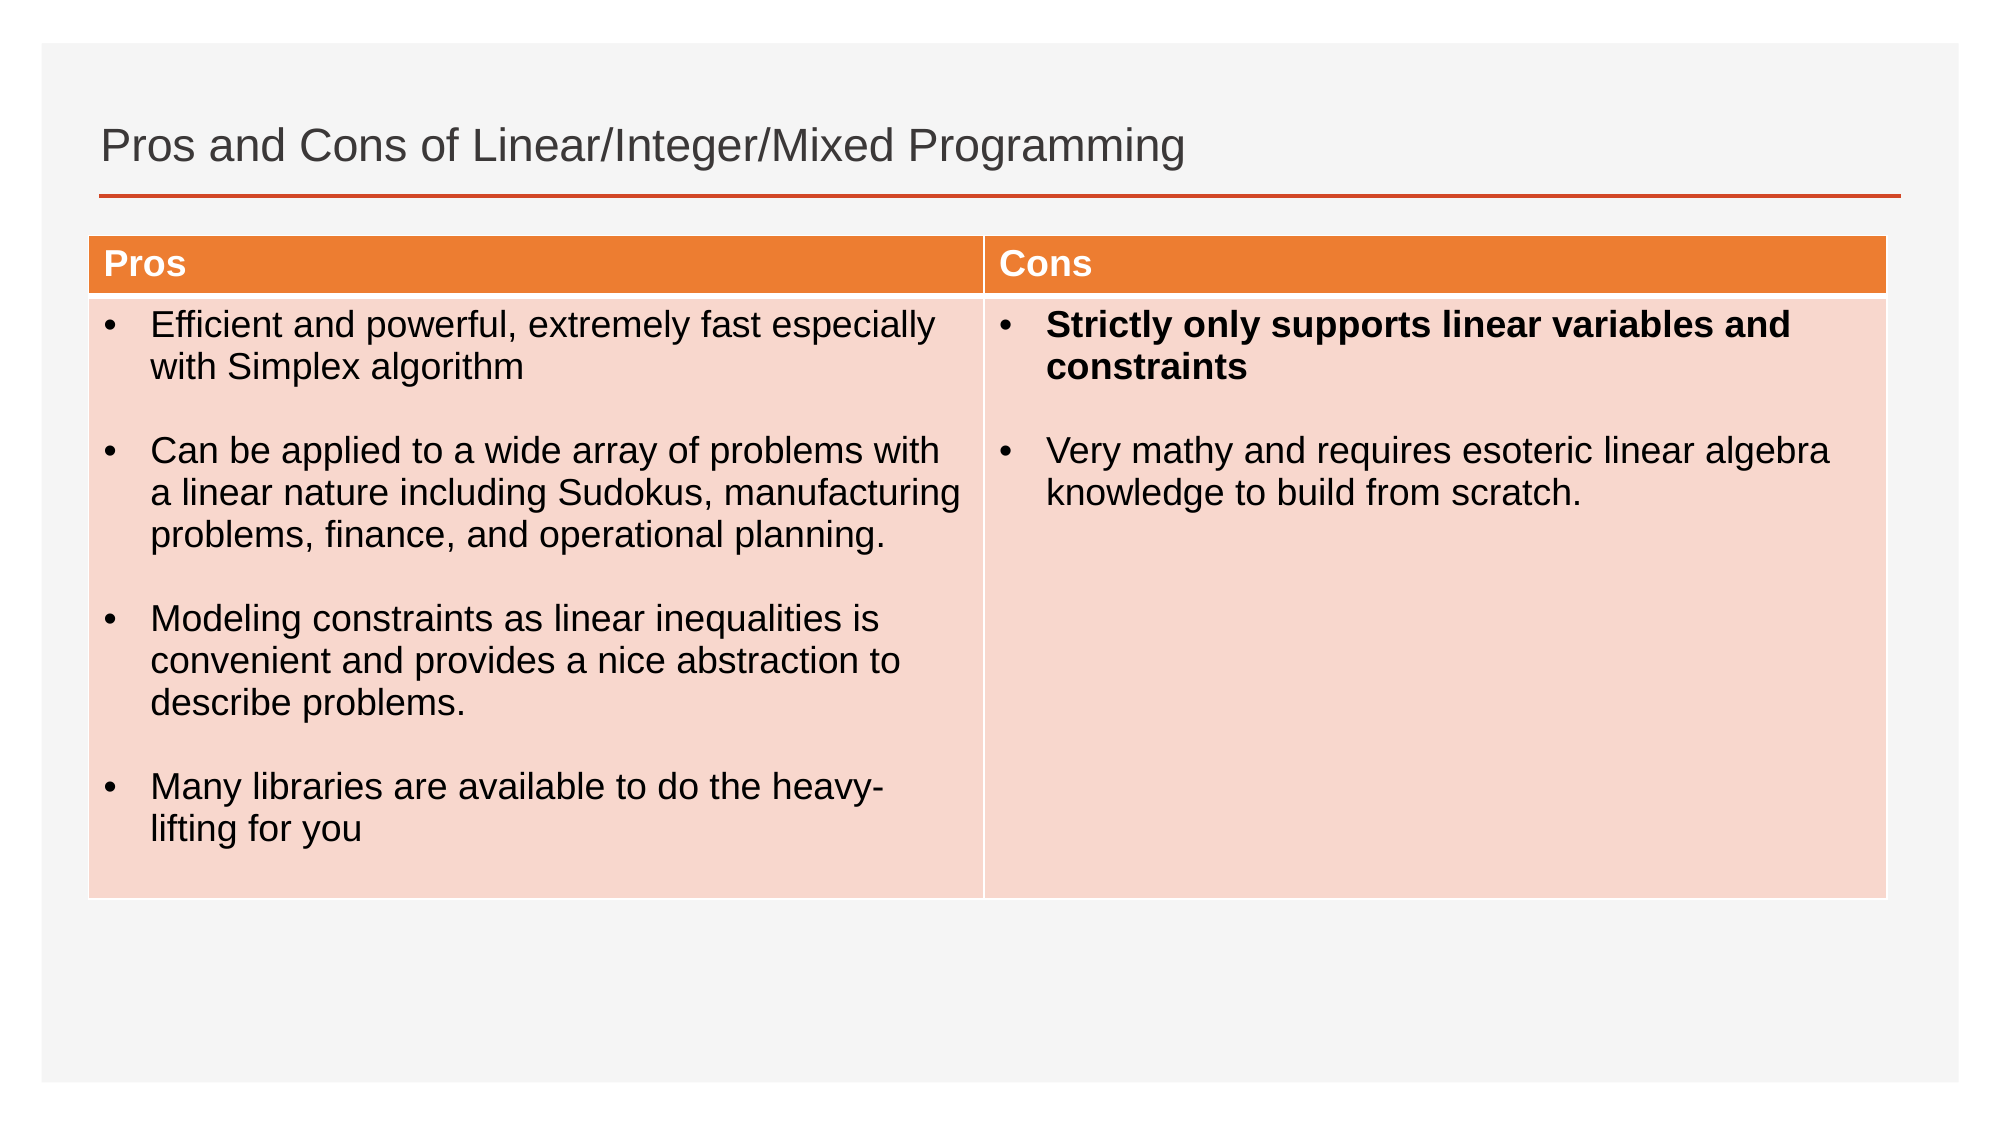

# Pros and Cons of Linear/Integer/Mixed Programming
| Pros | Cons |
| --- | --- |
| Efficient and powerful, extremely fast especially with Simplex algorithm Can be applied to a wide array of problems with a linear nature including Sudokus, manufacturing problems, finance, and operational planning. Modeling constraints as linear inequalities is convenient and provides a nice abstraction to describe problems. Many libraries are available to do the heavy-lifting for you | Strictly only supports linear variables and constraints Very mathy and requires esoteric linear algebra knowledge to build from scratch. |